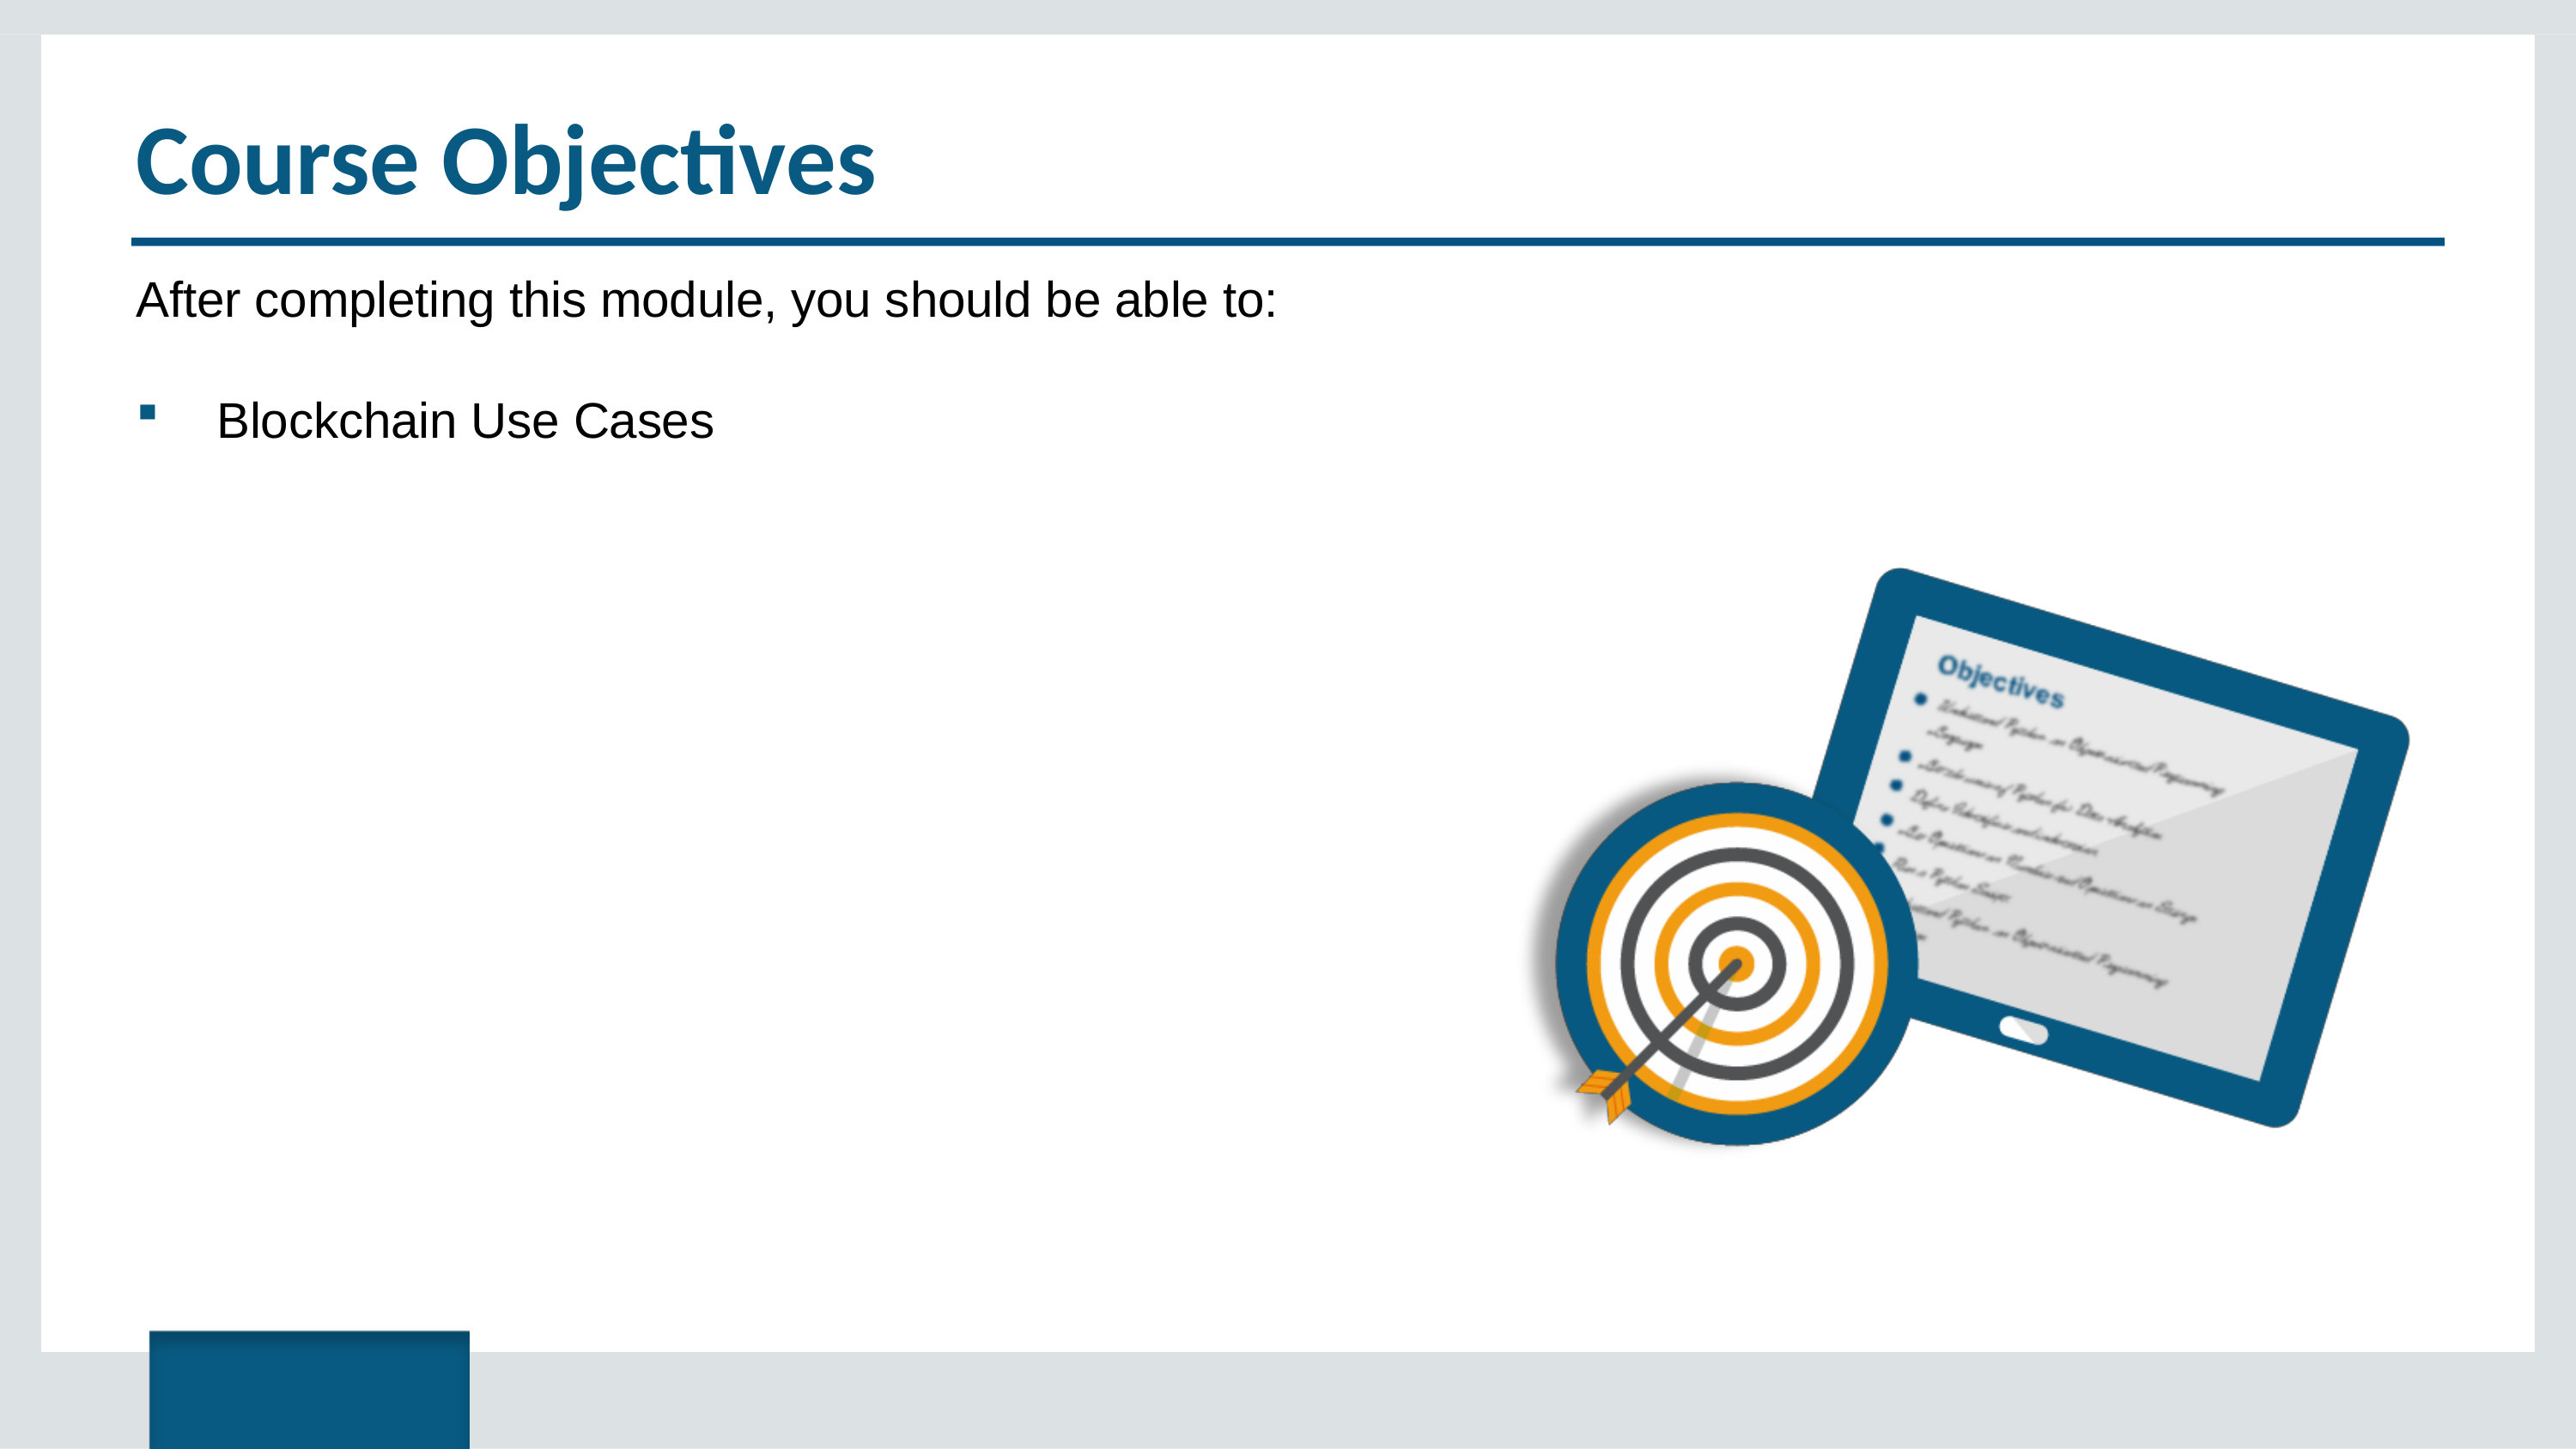

# Course Objectives

After completing this module, you should be able to:

Blockchain Use Cases